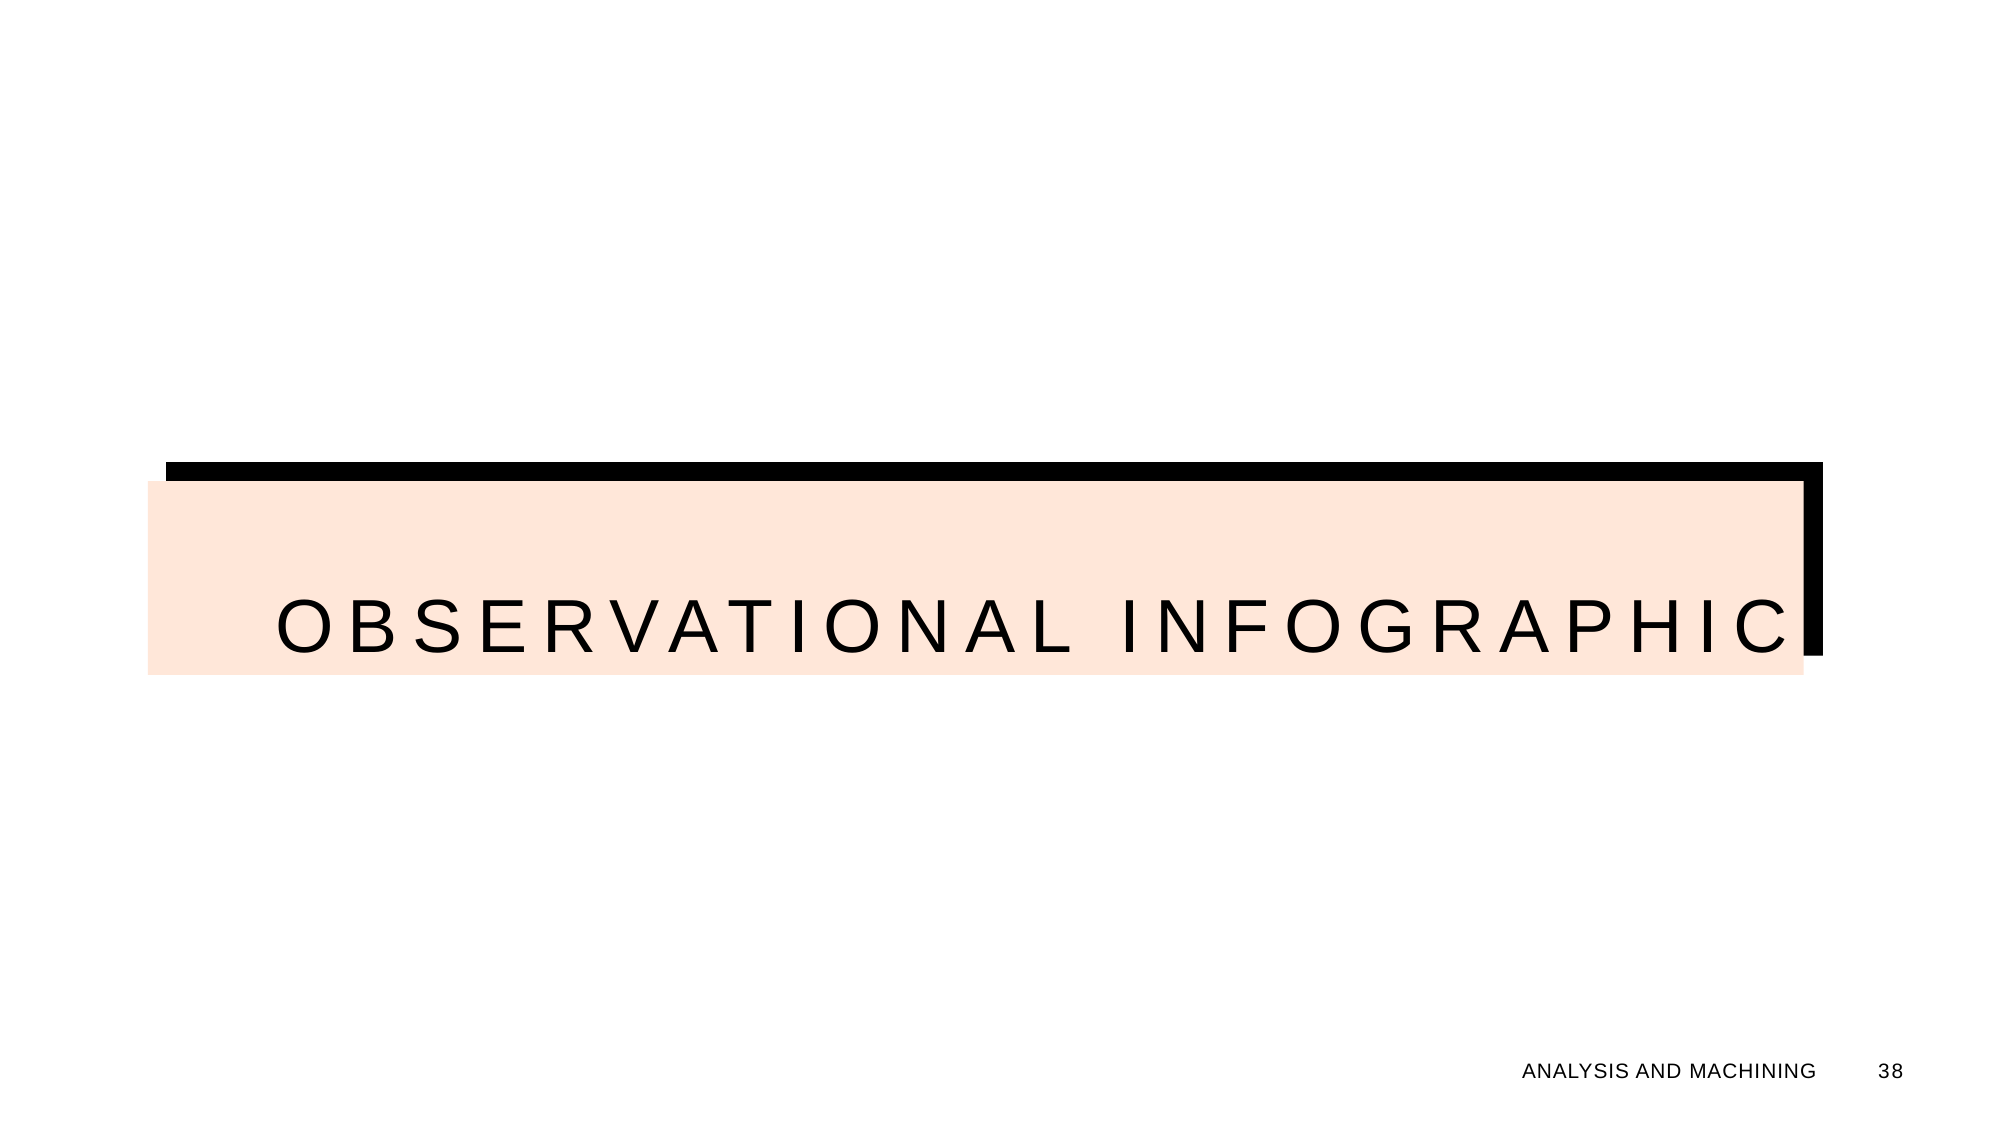

# OBSERVATIONAL INFOGRAPHIC
ANALYSIS AND MACHINING
38